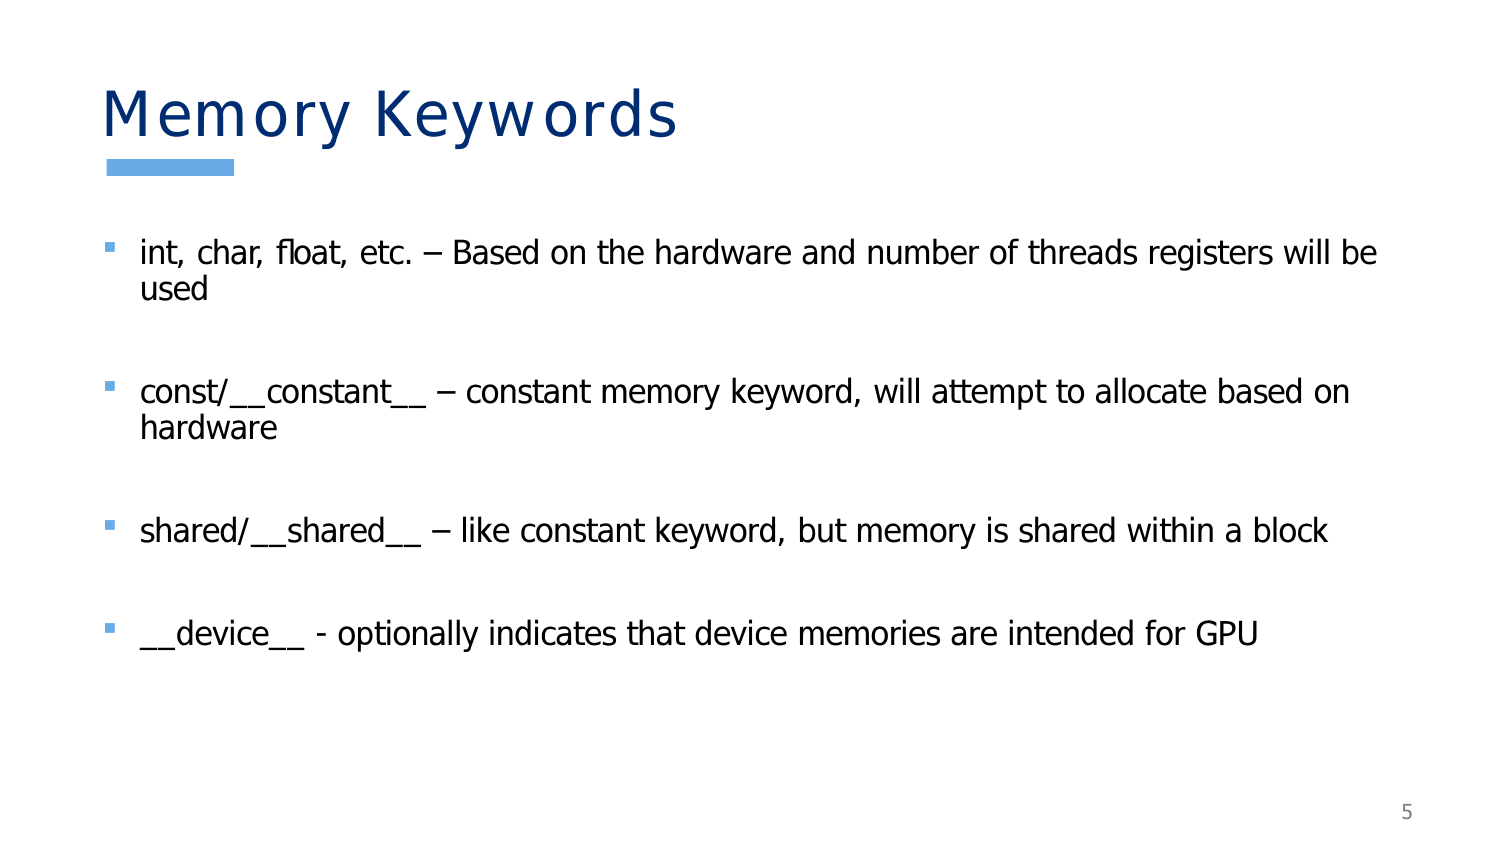

# Memory Keywords
int, char, float, etc. – Based on the hardware and number of threads registers will be used

const/__constant__ – constant memory keyword, will attempt to allocate based on hardware

shared/__shared__ – like constant keyword, but memory is shared within a block

__device__ - optionally indicates that device memories are intended for GPU